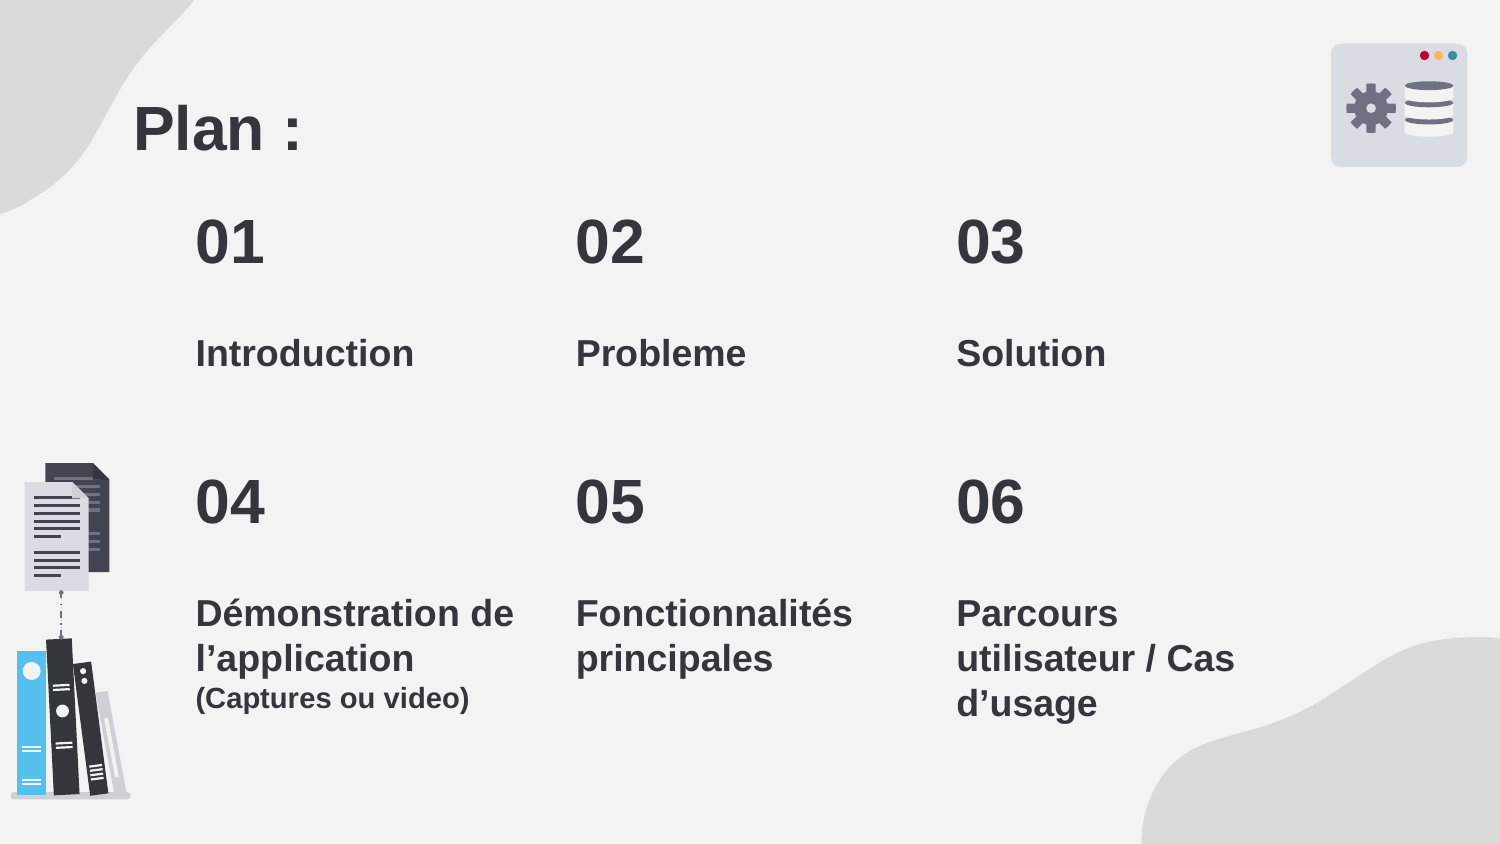

# Plan :
01
02
03
Introduction
Probleme
Solution
04
05
06
Démonstration de l’application       (Captures ou video)
Fonctionnalités principales
Parcours utilisateur / Cas d’usage